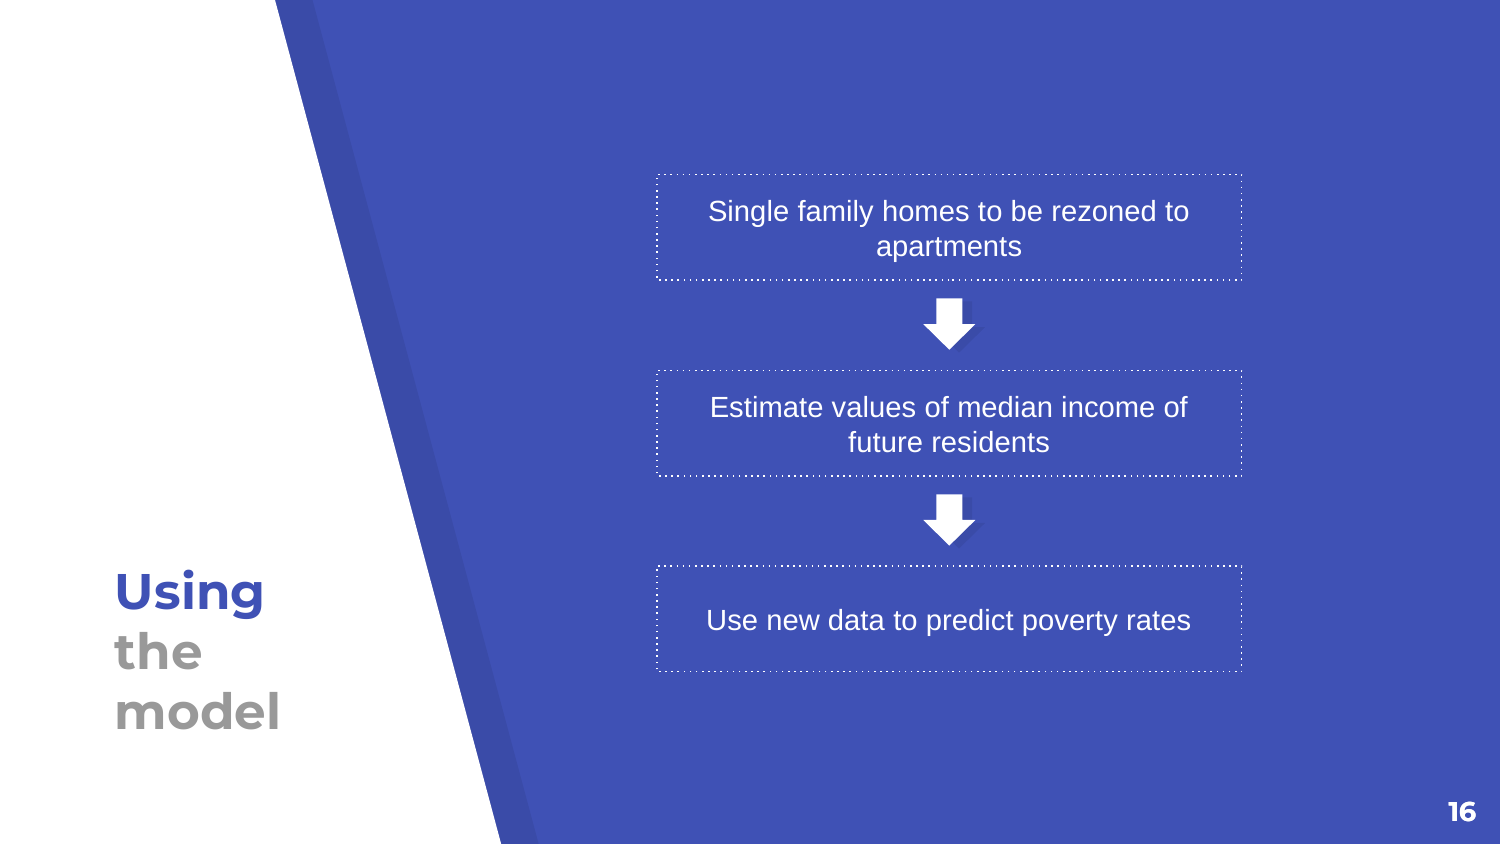

Single family homes to be rezoned to apartments

Estimate values of median income of future residents

Use new data to predict poverty rates
# Using the model
16
16